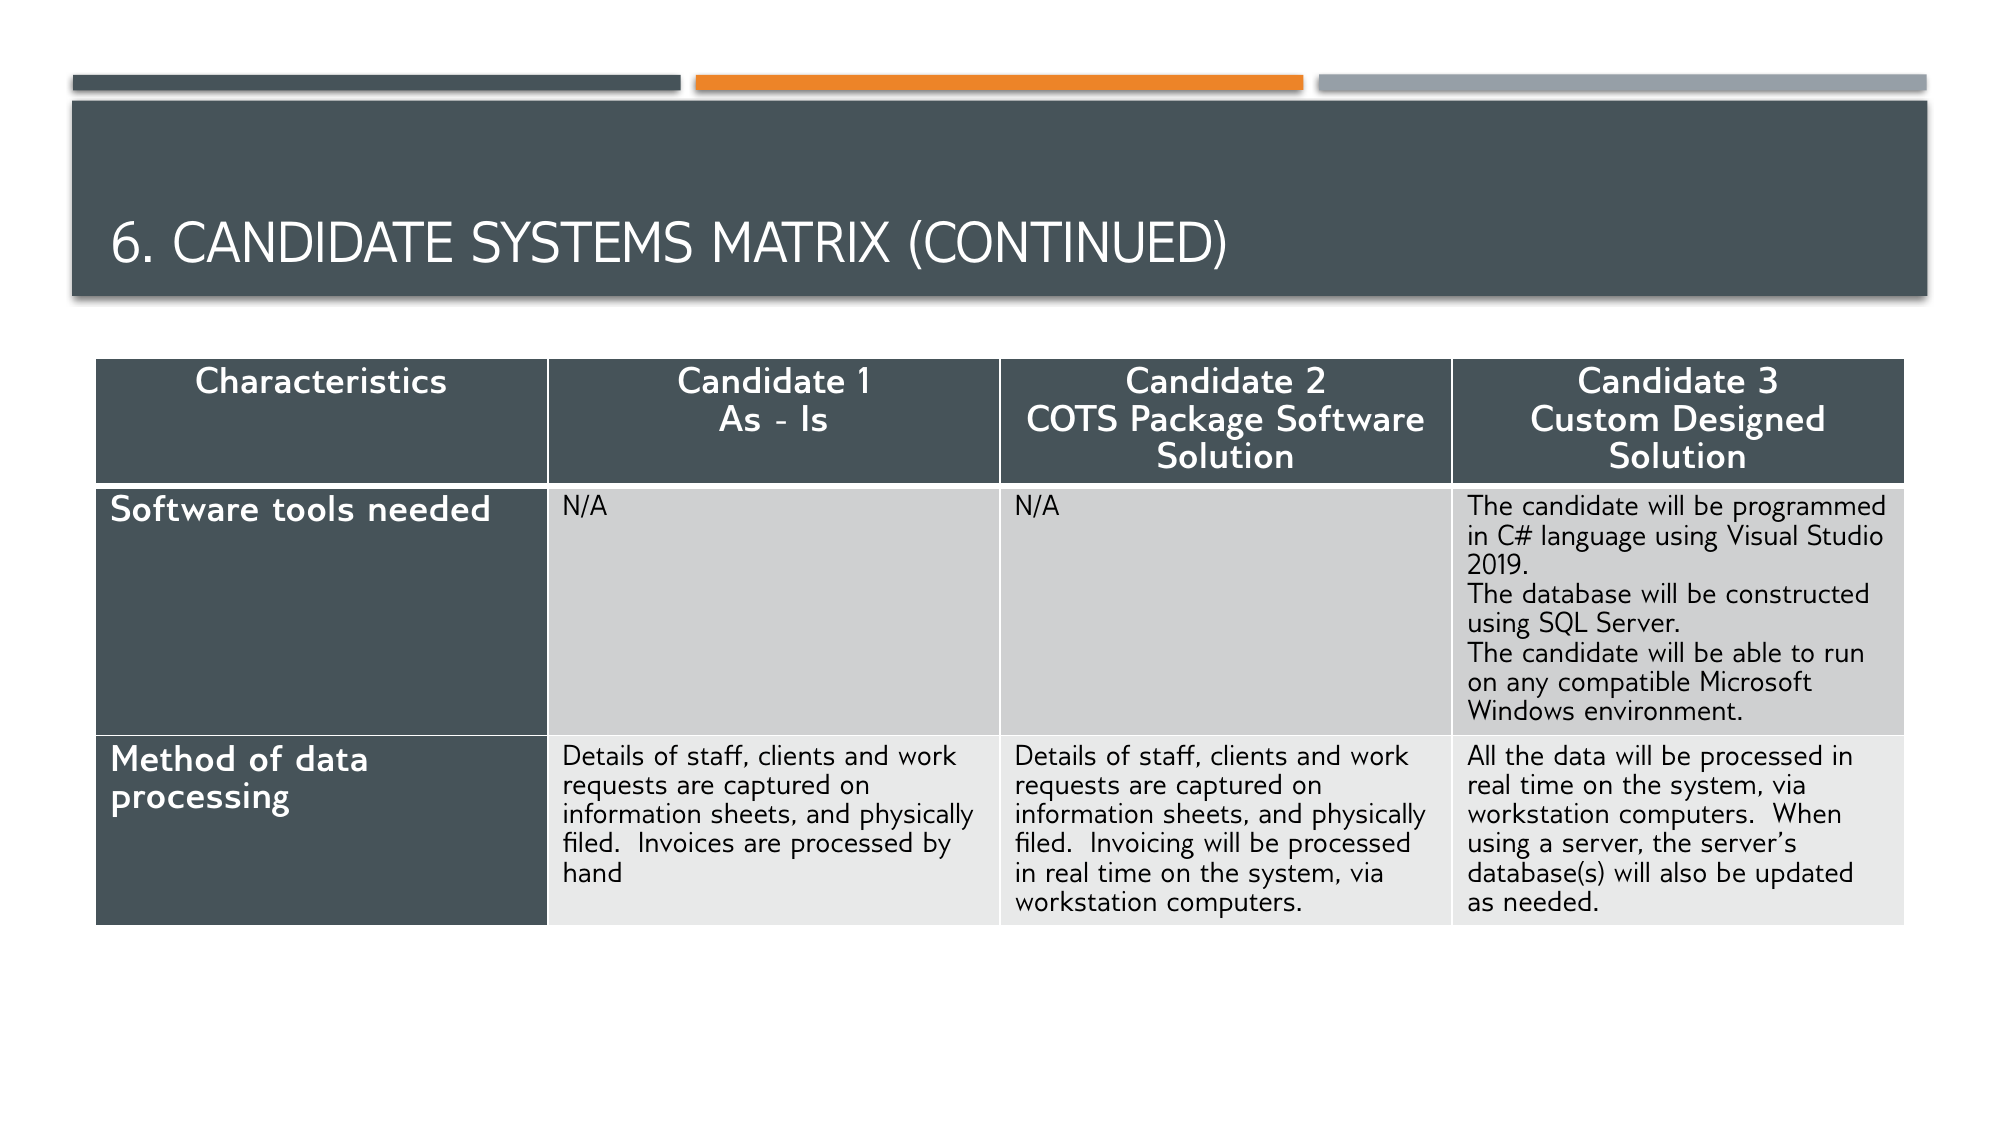

# 6. Candidate Systems Matrix (Continued)
| Characteristics | Candidate 1 As - Is | Candidate 2 COTS Package Software Solution | Candidate 3 Custom Designed Solution |
| --- | --- | --- | --- |
| Software tools needed | N/A | N/A | The candidate will be programmed in C# language using Visual Studio 2019. The database will be constructed using SQL Server. The candidate will be able to run on any compatible Microsoft Windows environment. |
| Method of data processing | Details of staff, clients and work requests are captured on information sheets, and physically filed. Invoices are processed by hand | Details of staff, clients and work requests are captured on information sheets, and physically filed. Invoicing will be processed in real time on the system, via workstation computers. | All the data will be processed in real time on the system, via workstation computers. When using a server, the server’s database(s) will also be updated as needed. |